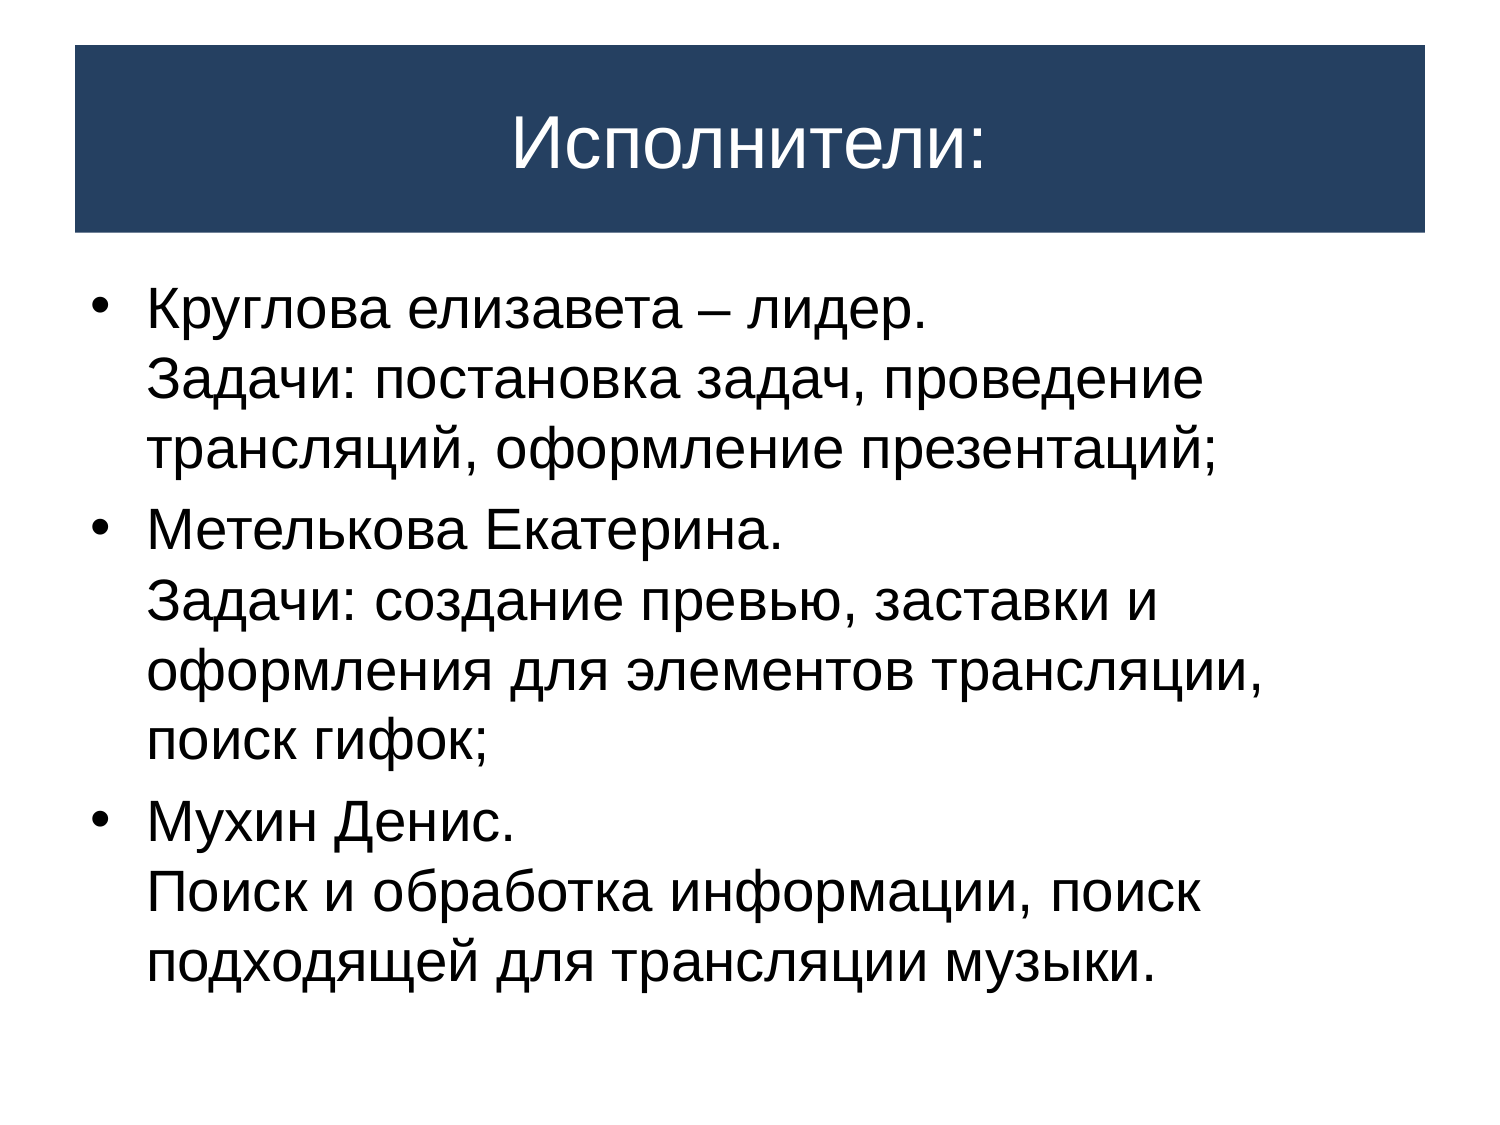

# Исполнители:
Круглова елизавета – лидер.
Задачи: постановка задач, проведение трансляций, оформление презентаций;
Метелькова Екатерина.
Задачи: создание превью, заставки и оформления для элементов трансляции, поиск гифок;
Мухин Денис.
Поиск и обработка информации, поиск подходящей для трансляции музыки.